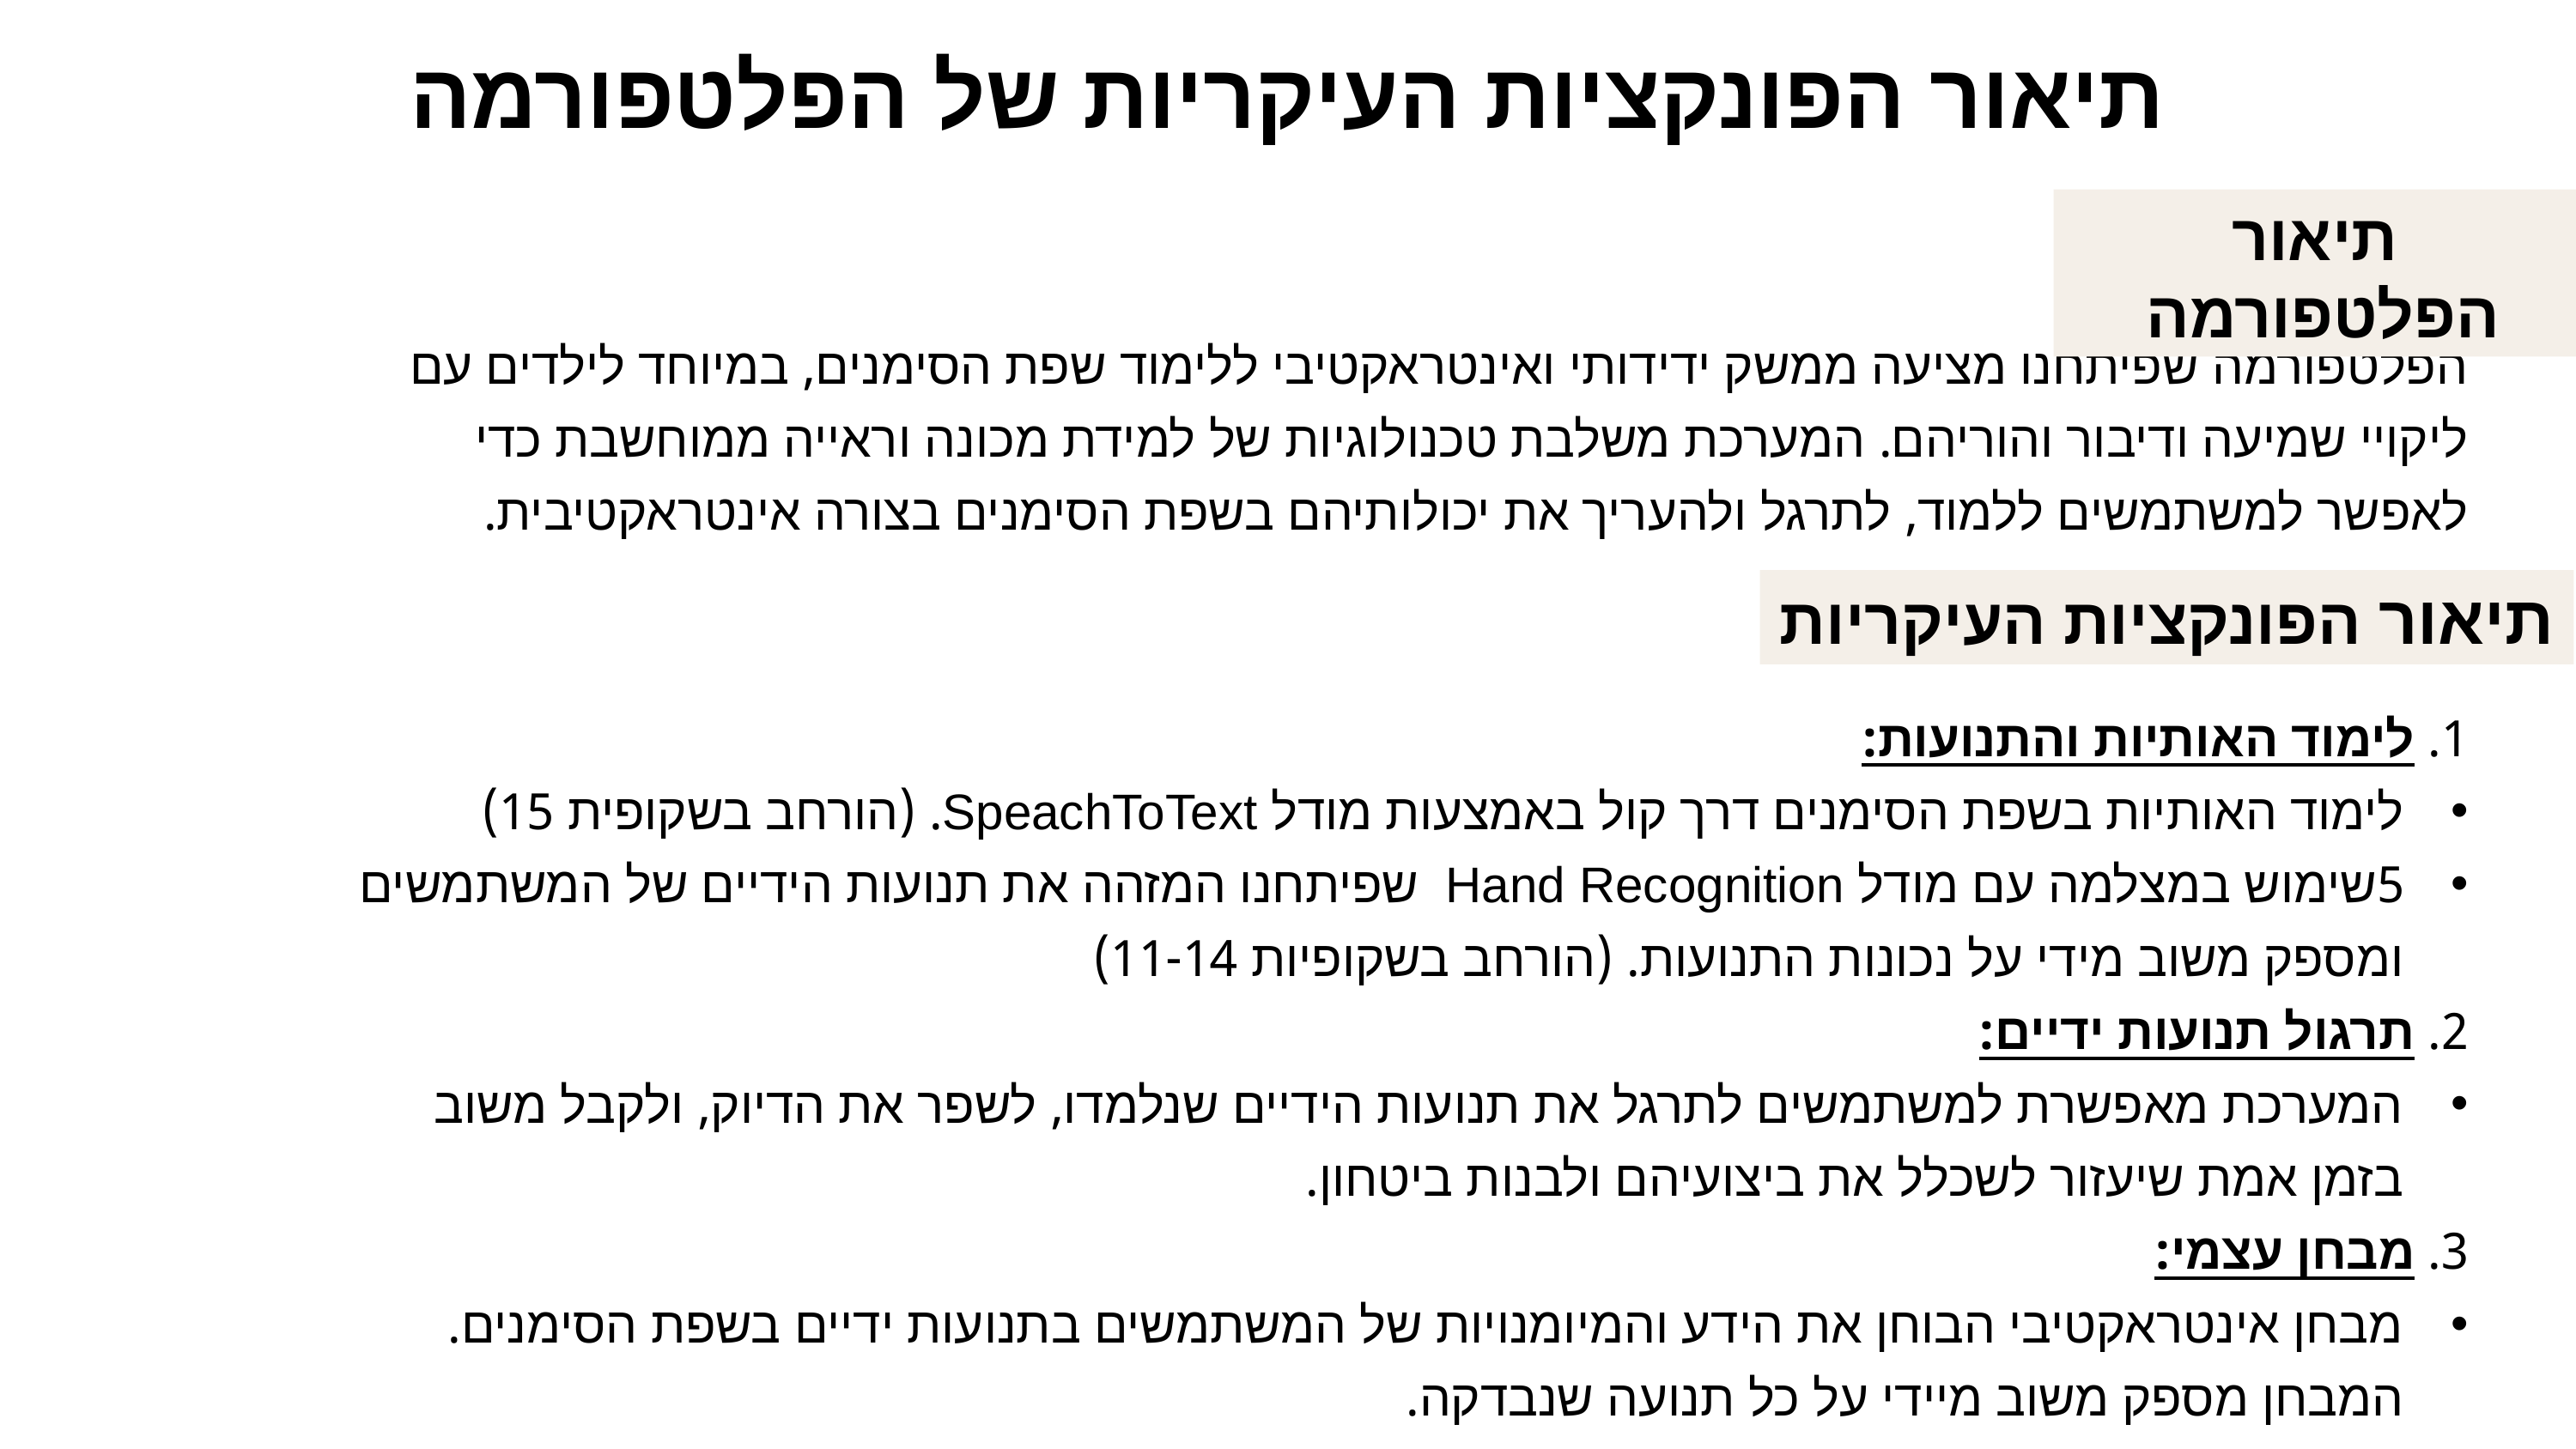

# תיאור הפונקציות העיקריות של הפלטפורמה
תיאור הפלטפורמה
הפלטפורמה שפיתחנו מציעה ממשק ידידותי ואינטראקטיבי ללימוד שפת הסימנים, במיוחד לילדים עם ליקויי שמיעה ודיבור והוריהם. המערכת משלבת טכנולוגיות של למידת מכונה וראייה ממוחשבת כדי לאפשר למשתמשים ללמוד, לתרגל ולהעריך את יכולותיהם בשפת הסימנים בצורה אינטראקטיבית.
תיאור הפונקציות העיקריות
1. לימוד האותיות והתנועות:
לימוד האותיות בשפת הסימנים דרך קול באמצעות מודל SpeachToText. (הורחב בשקופית 15)
5שימוש במצלמה עם מודל Hand Recognition  שפיתחנו המזהה את תנועות הידיים של המשתמשים ומספק משוב מידי על נכונות התנועות. (הורחב בשקופיות 11-14)
2. תרגול תנועות ידיים:
המערכת מאפשרת למשתמשים לתרגל את תנועות הידיים שנלמדו, לשפר את הדיוק, ולקבל משוב בזמן אמת שיעזור לשכלל את ביצועיהם ולבנות ביטחון.
3. מבחן עצמי:
מבחן אינטראקטיבי הבוחן את הידע והמיומנויות של המשתמשים בתנועות ידיים בשפת הסימנים. המבחן מספק משוב מיידי על כל תנועה שנבדקה.